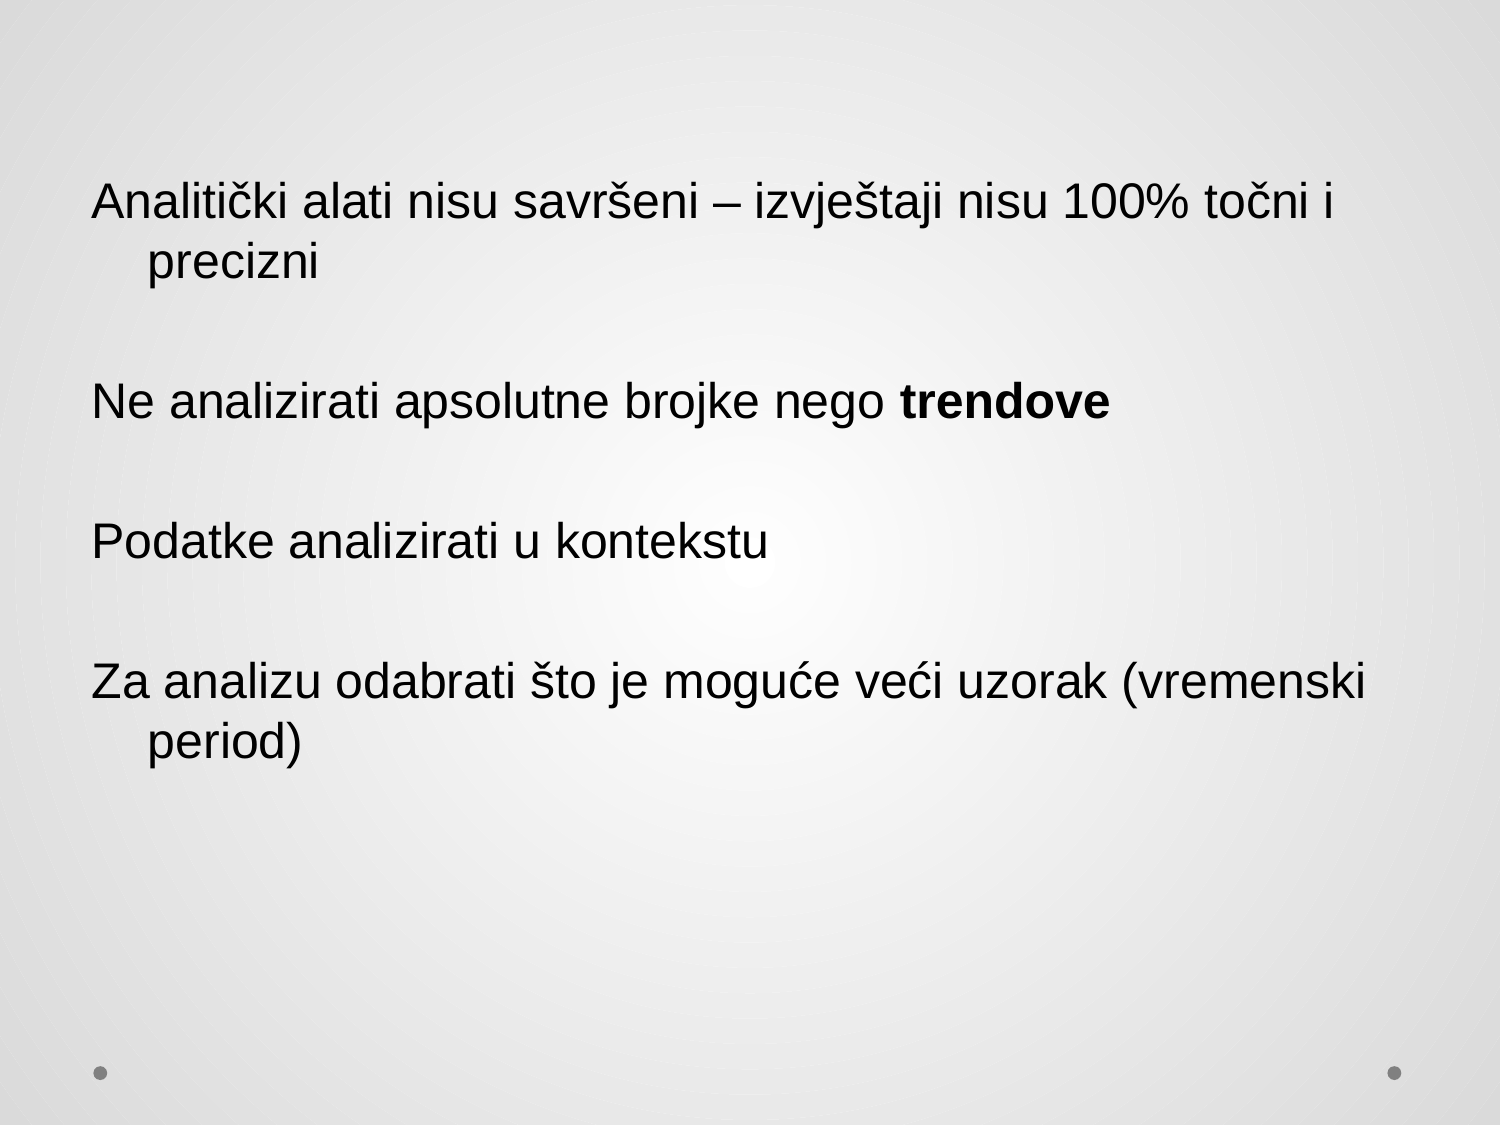

Analitički alati nisu savršeni – izvještaji nisu 100% točni i precizni

Ne analizirati apsolutne brojke nego trendove

Podatke analizirati u kontekstu

Za analizu odabrati što je moguće veći uzorak (vremenski period)